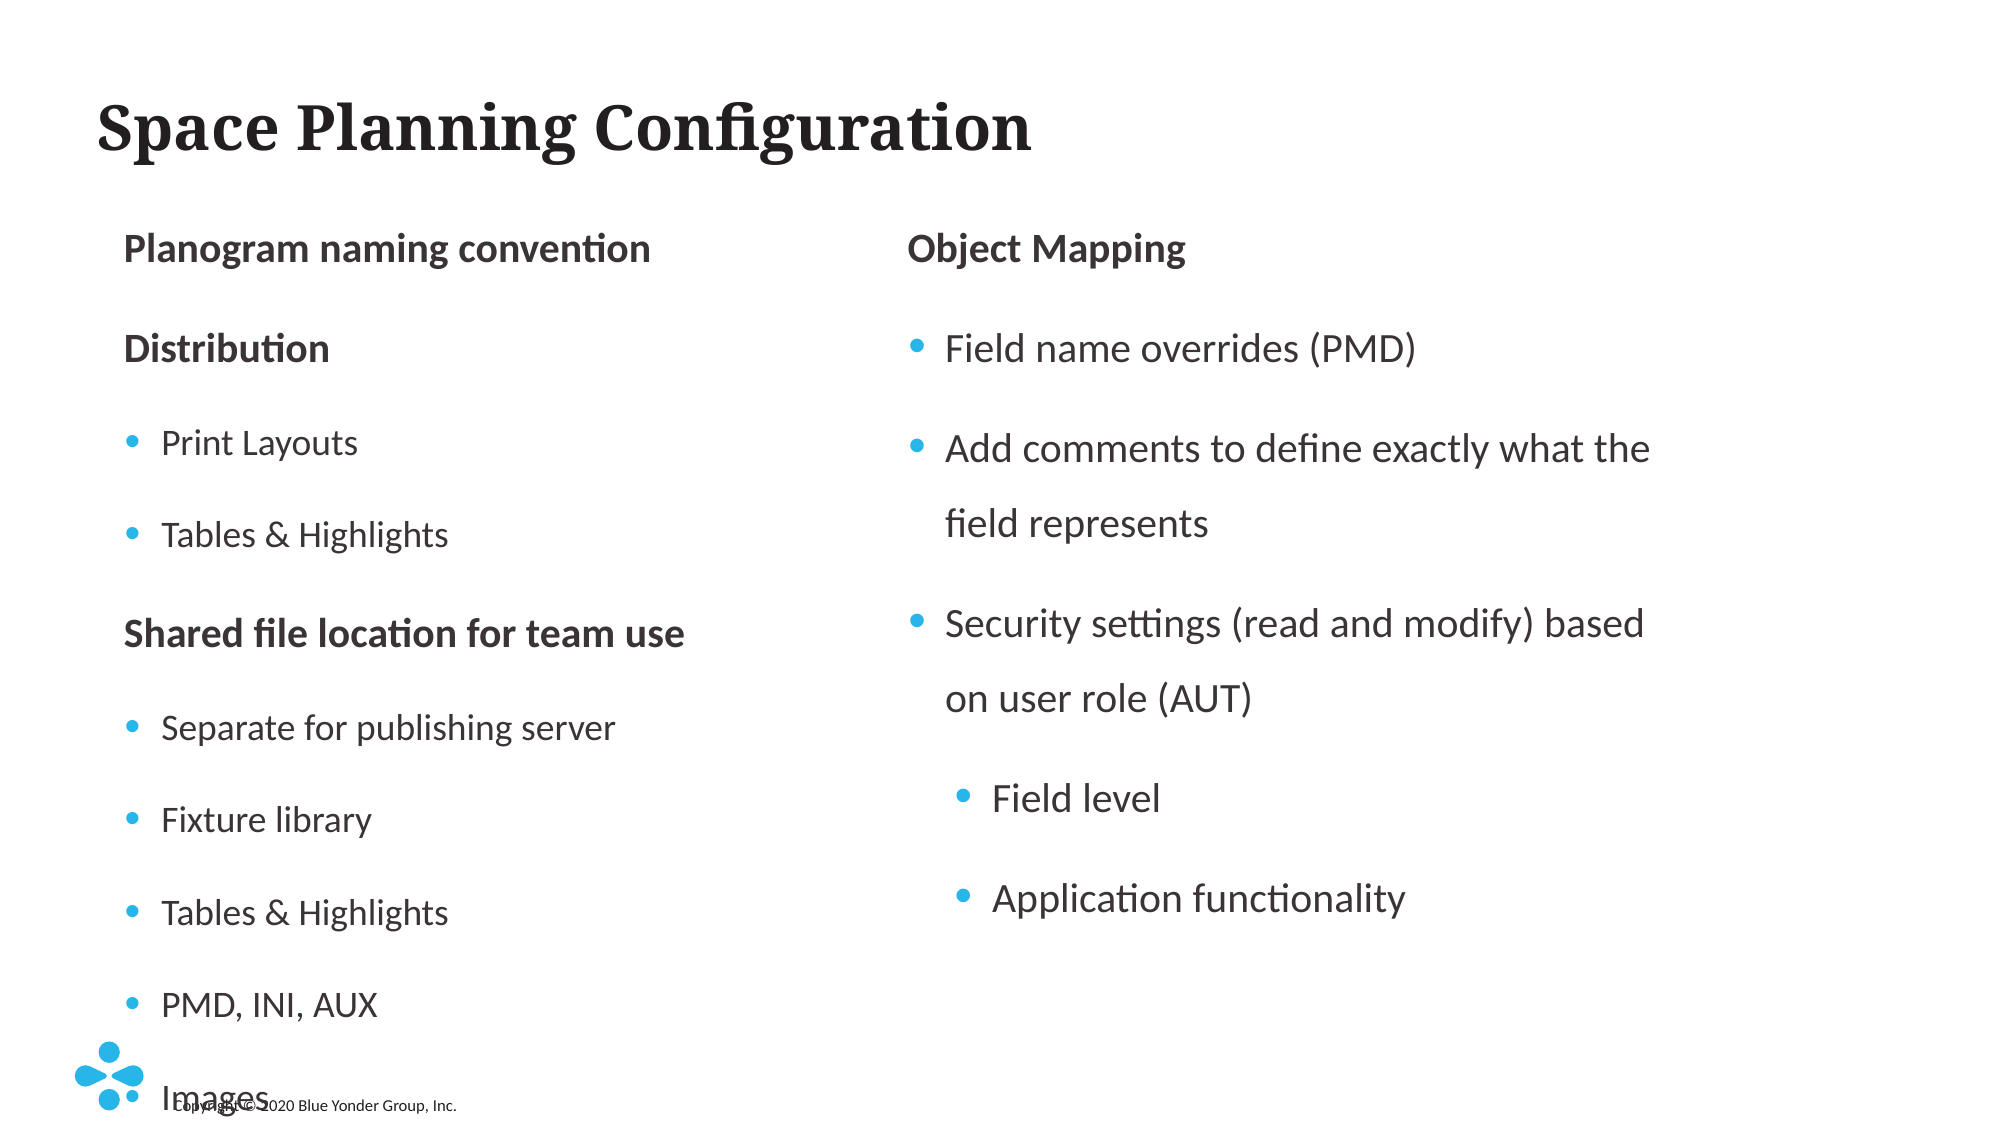

# Space Planning Configuration
Planogram naming convention
Distribution
Print Layouts
Tables & Highlights
Shared file location for team use
Separate for publishing server
Fixture library
Tables & Highlights
PMD, INI, AUX
Images
User role determination

Object Mapping
Field name overrides (PMD)
Add comments to define exactly what the field represents
Security settings (read and modify) based on user role (AUT)
Field level
Application functionality